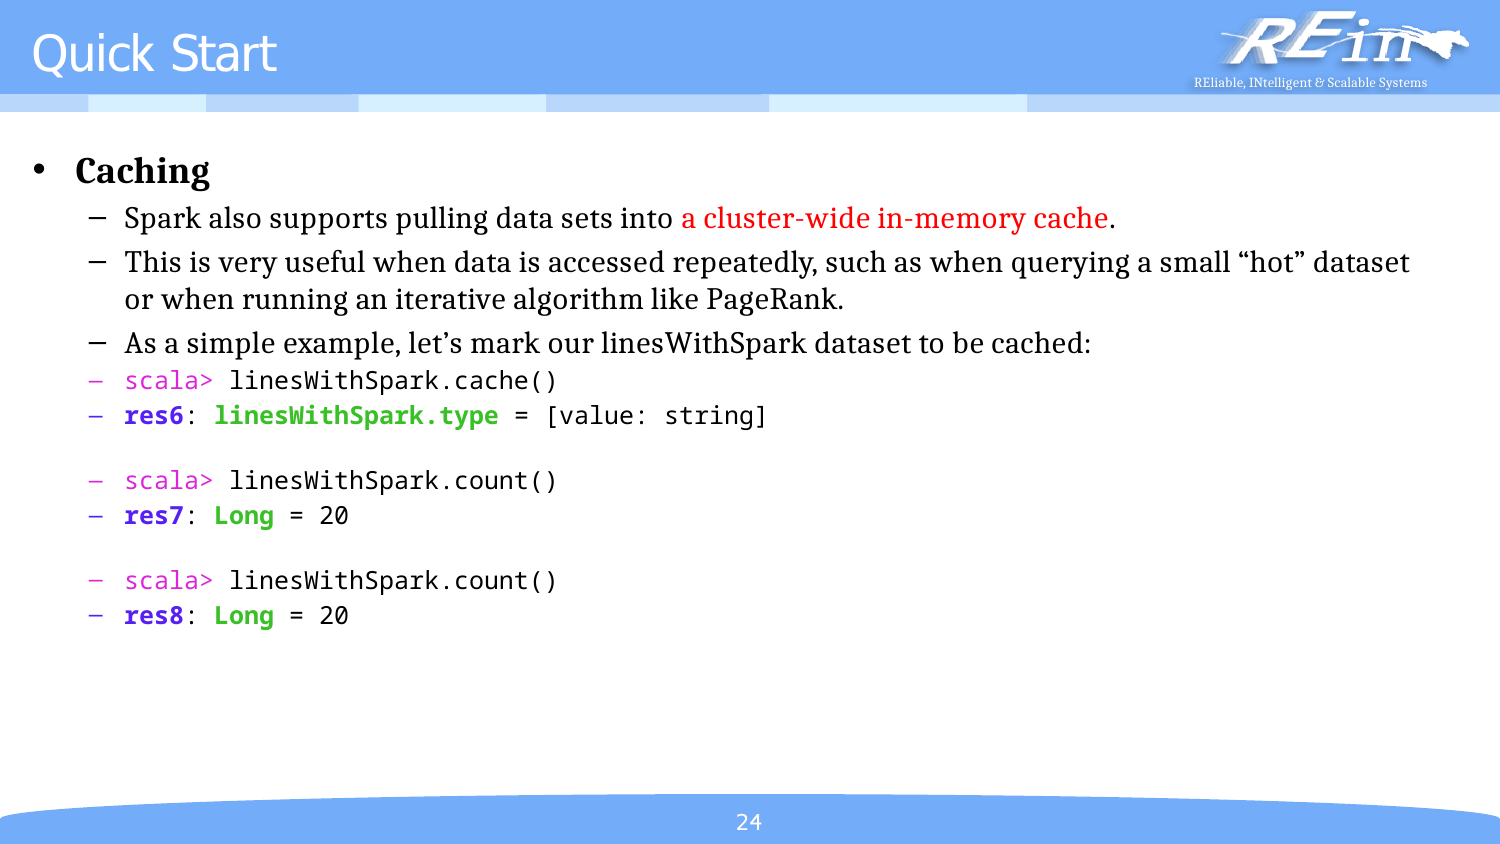

# Quick Start
Caching
Spark also supports pulling data sets into a cluster-wide in-memory cache.
This is very useful when data is accessed repeatedly, such as when querying a small “hot” dataset or when running an iterative algorithm like PageRank.
As a simple example, let’s mark our linesWithSpark dataset to be cached:
scala> linesWithSpark.cache()
res6: linesWithSpark.type = [value: string]
scala> linesWithSpark.count()
res7: Long = 20
scala> linesWithSpark.count()
res8: Long = 20

24